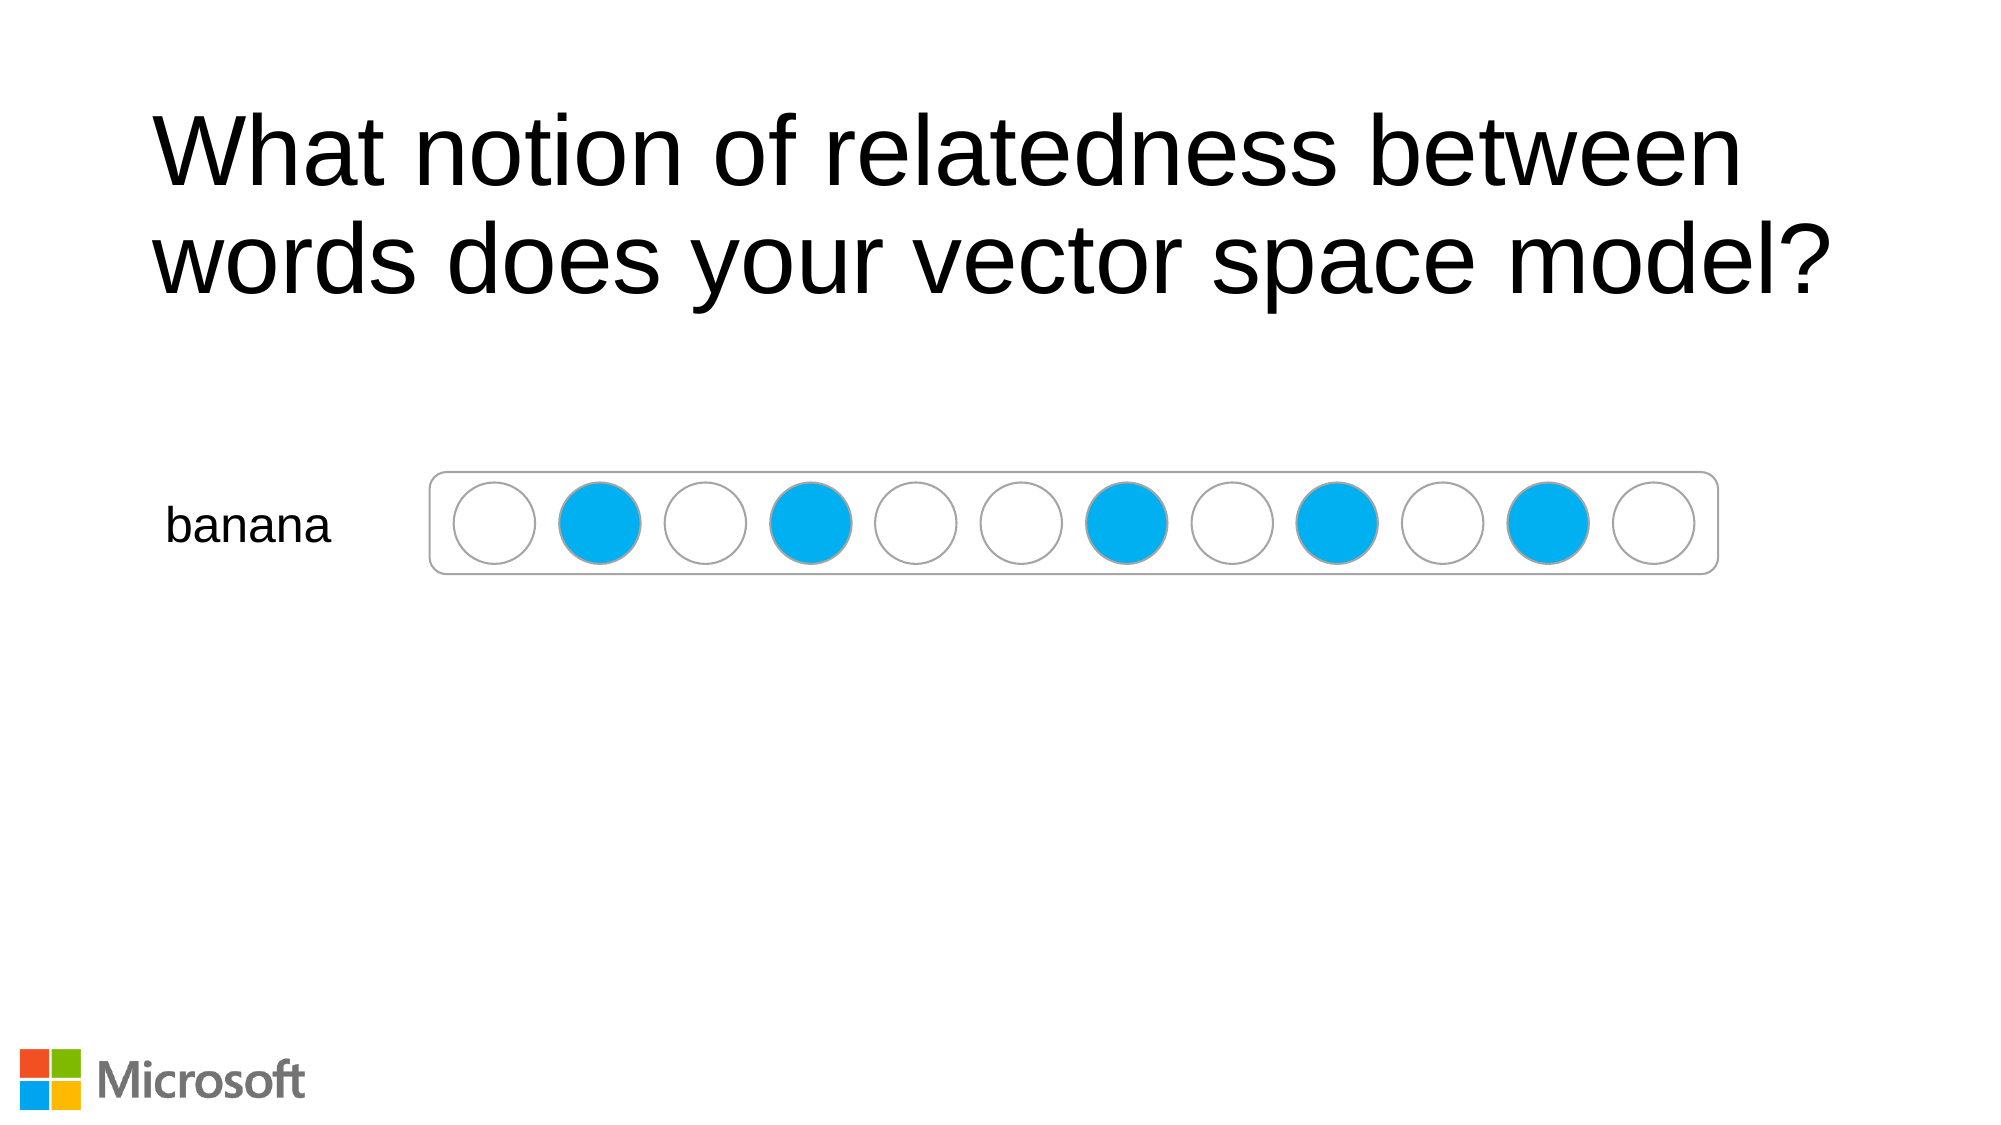

# What notion of relatedness between words does your vector space model?

banana